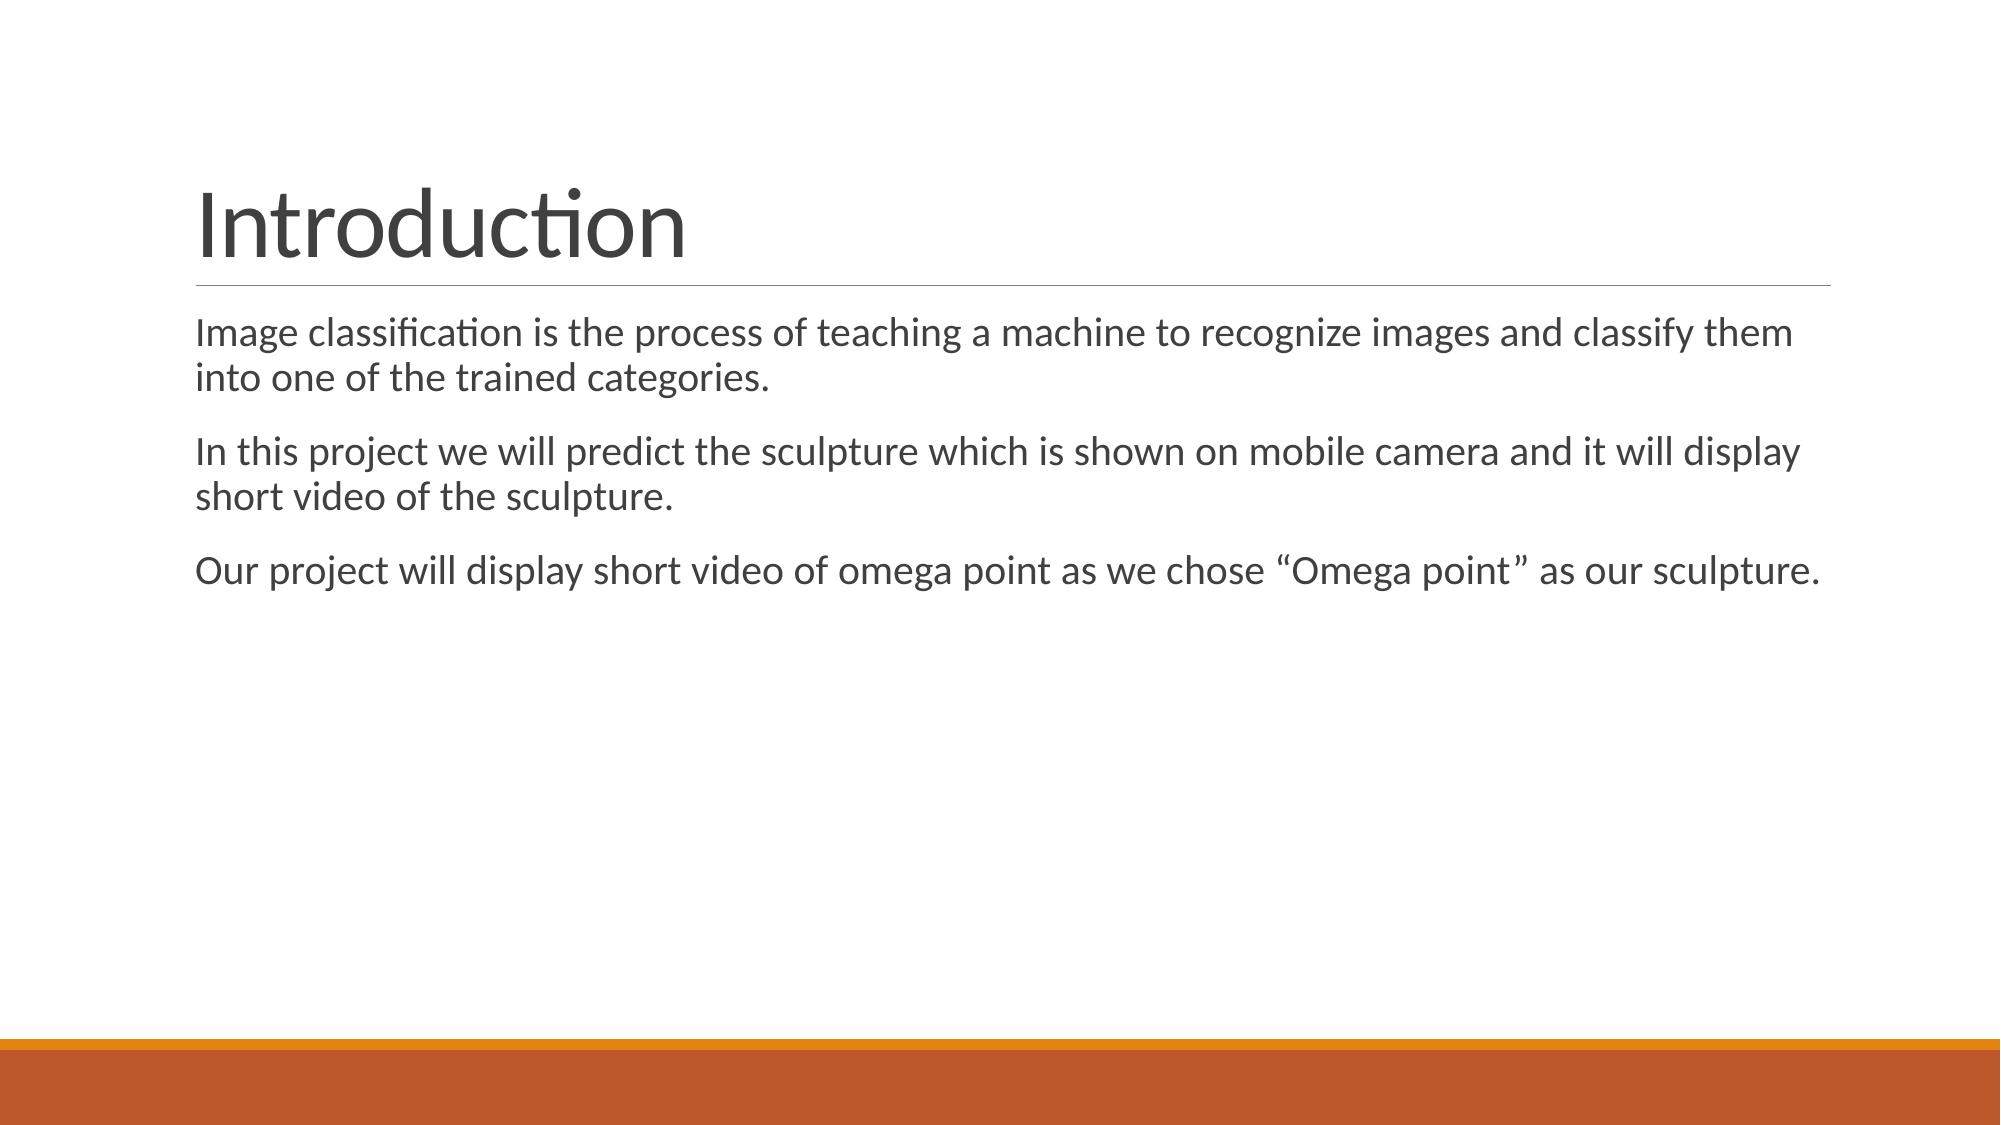

# Introduction
Image classification is the process of teaching a machine to recognize images and classify them into one of the trained categories.
In this project we will predict the sculpture which is shown on mobile camera and it will display short video of the sculpture.
Our project will display short video of omega point as we chose “Omega point” as our sculpture.